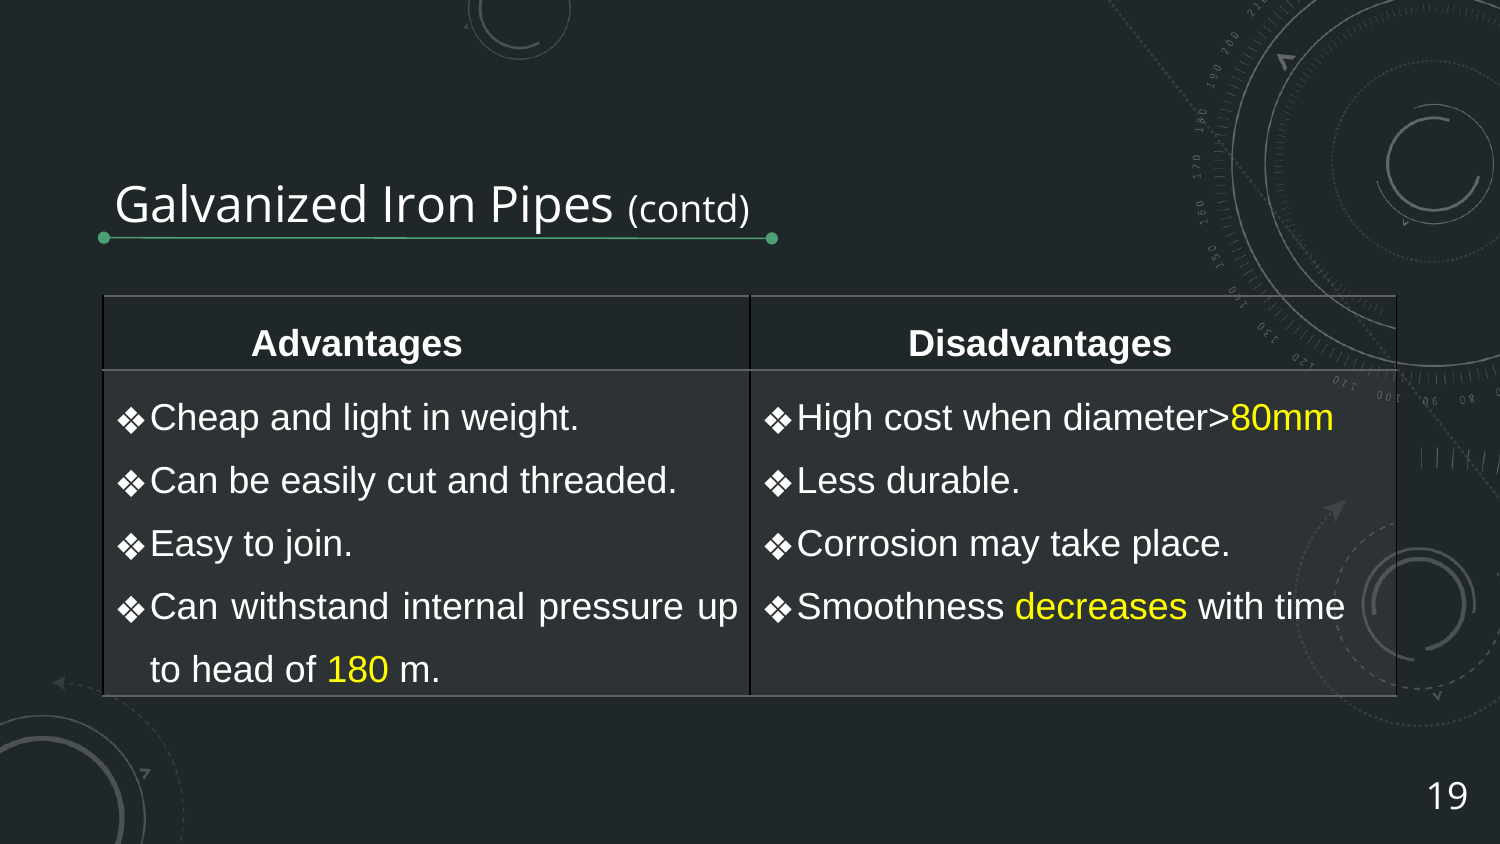

# Galvanized Iron Pipes (contd)
| Advantages | Disadvantages |
| --- | --- |
| Cheap and light in weight. Can be easily cut and threaded. Easy to join. Can withstand internal pressure up to head of 180 m. | High cost when diameter>80mm Less durable. Corrosion may take place. Smoothness decreases with time |
19